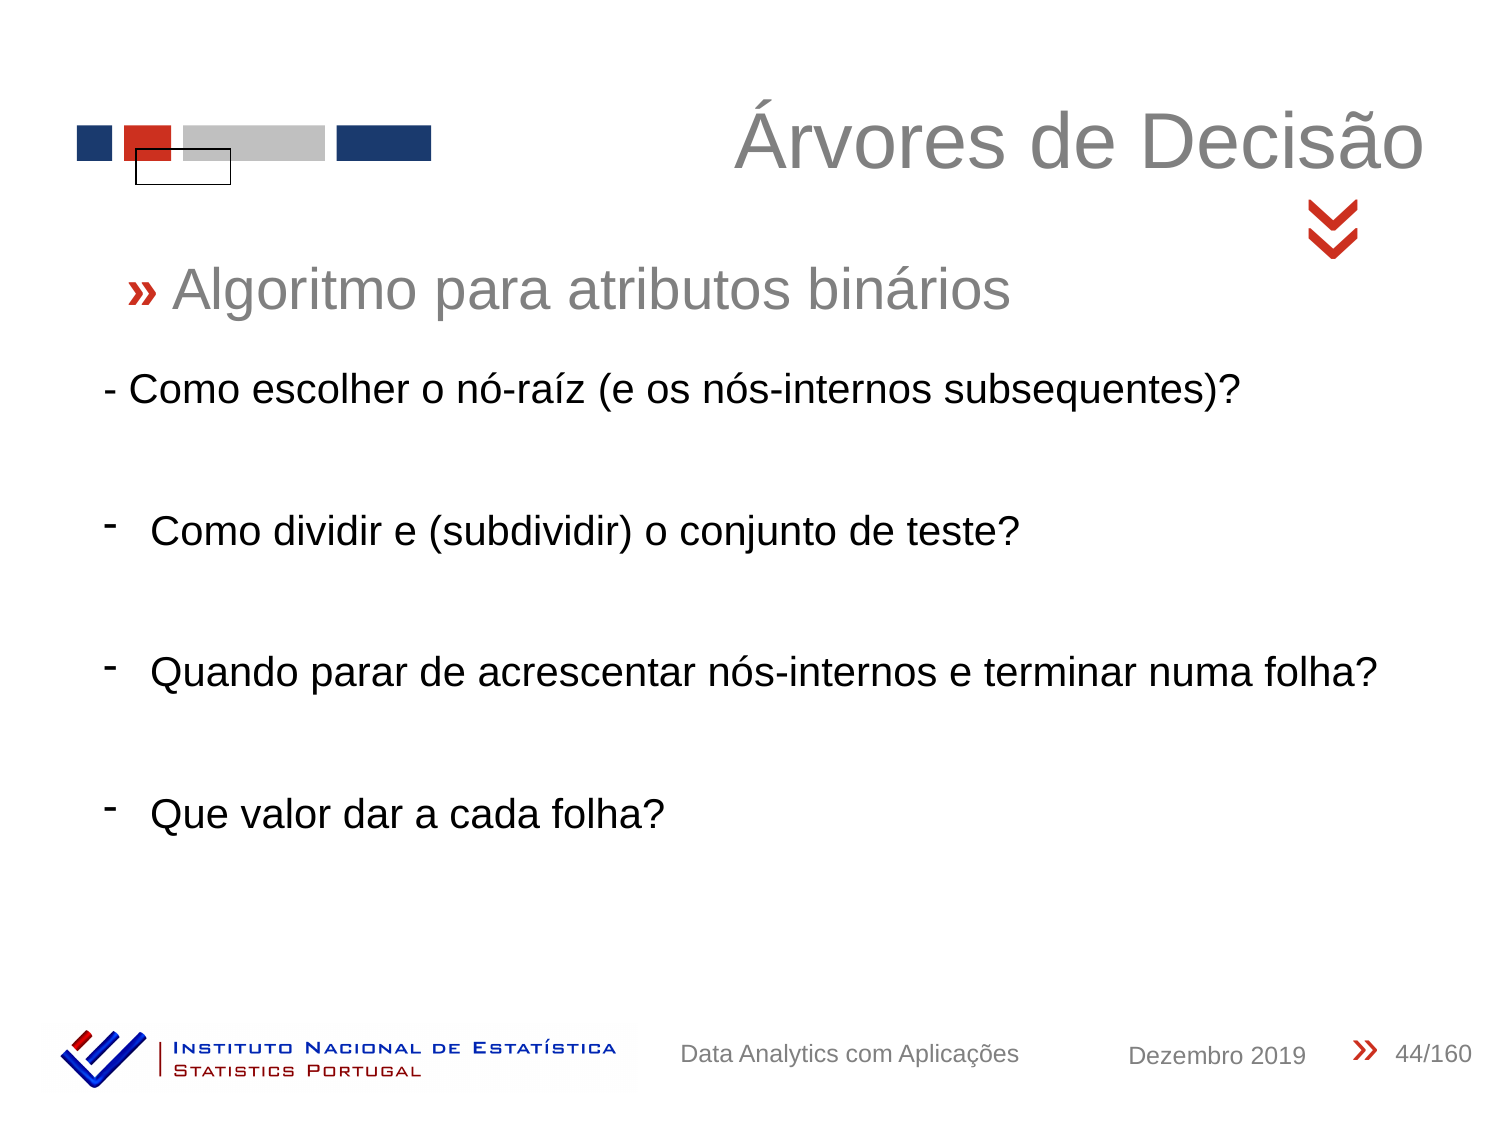

Árvores de Decisão
«
» Algoritmo para atributos binários
- Como escolher o nó-raíz (e os nós-internos subsequentes)?

 Como dividir e (subdividir) o conjunto de teste?

 Quando parar de acrescentar nós-internos e terminar numa folha?

 Que valor dar a cada folha?
44